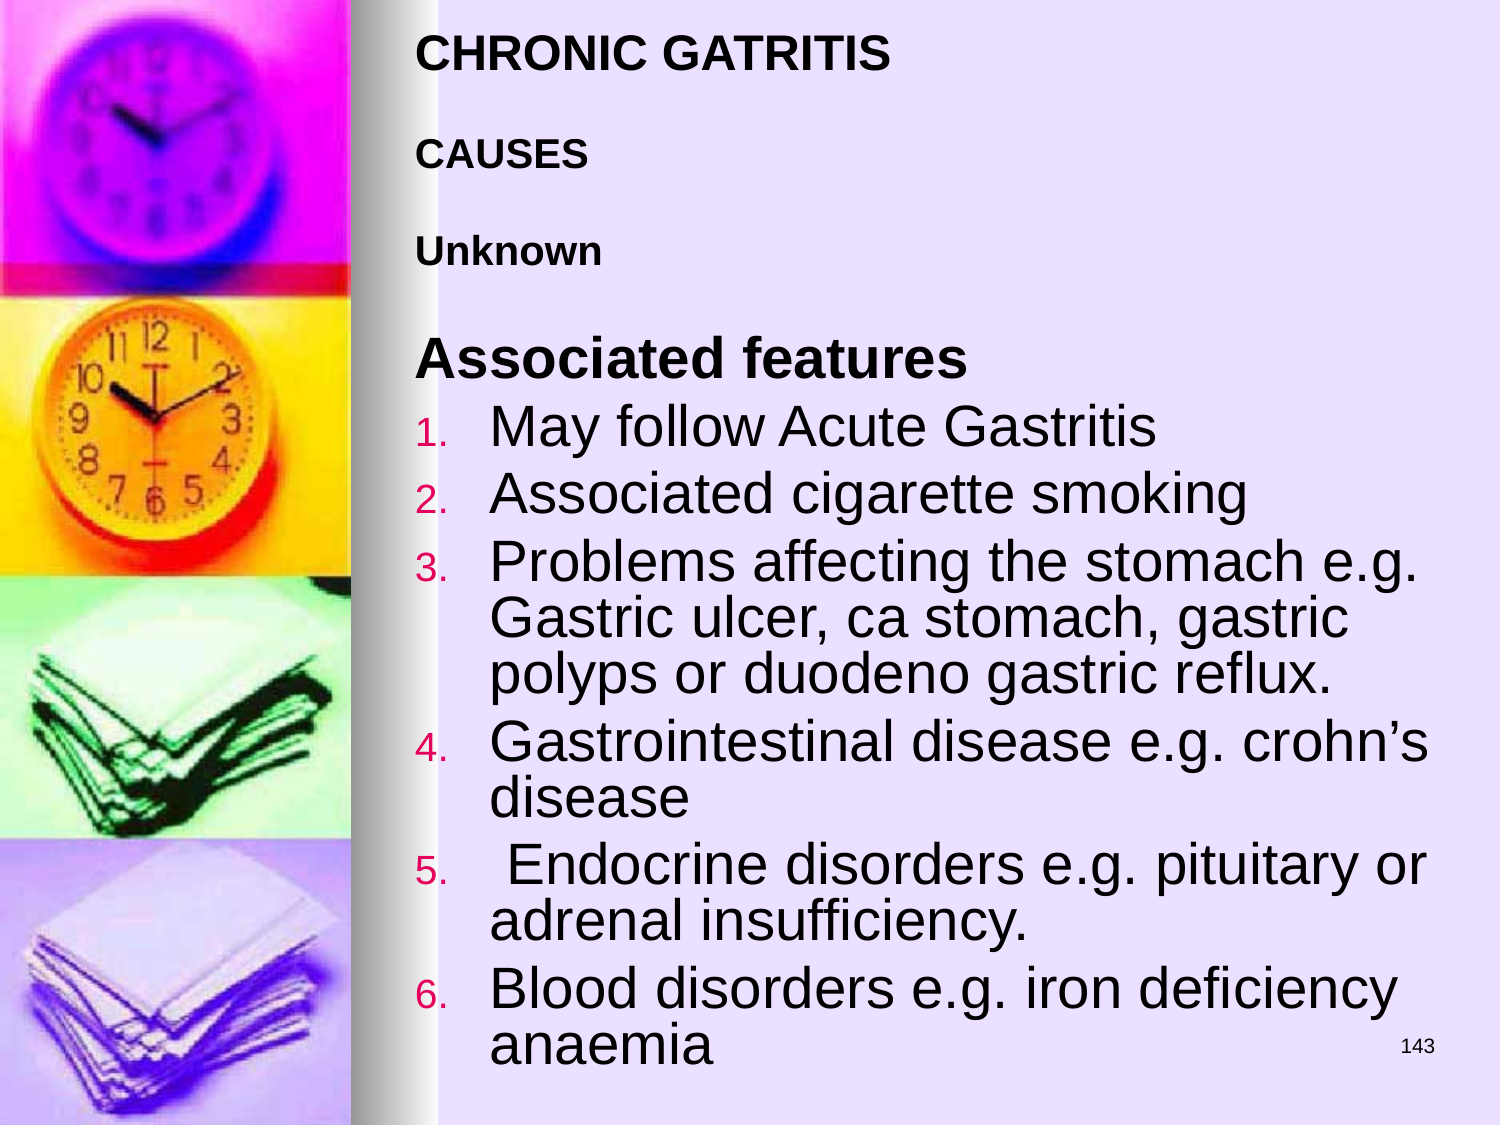

CHRONIC GATRITIS

CAUSES

Unknown

Associated features
May follow Acute Gastritis
Associated cigarette smoking
Problems affecting the stomach e.g. Gastric ulcer, ca stomach, gastric polyps or duodeno gastric reflux.
Gastrointestinal disease e.g. crohn’s disease
 Endocrine disorders e.g. pituitary or adrenal insufficiency.
Blood disorders e.g. iron deficiency anaemia

143